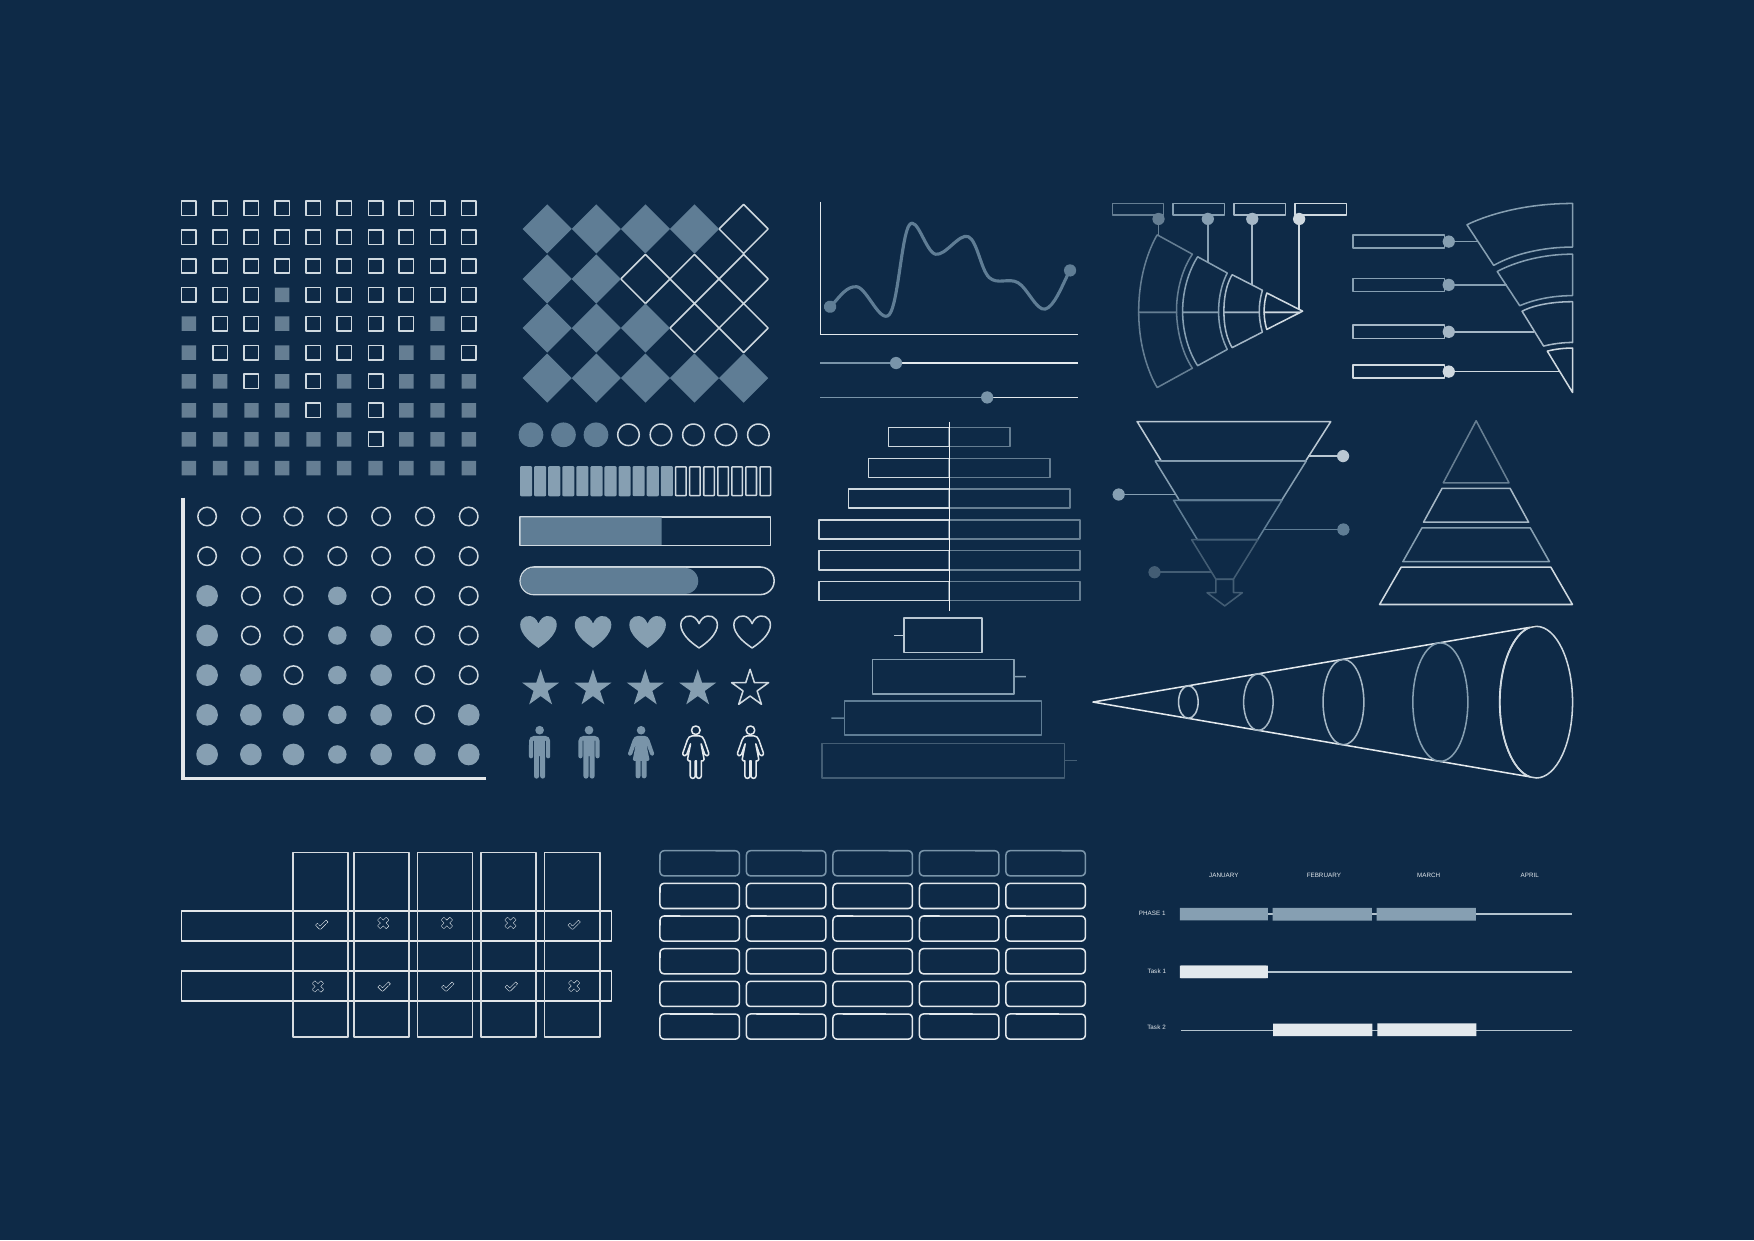

FEBRUARY
JANUARY
MARCH
APRIL
PHASE 1

Task 1

Task 2